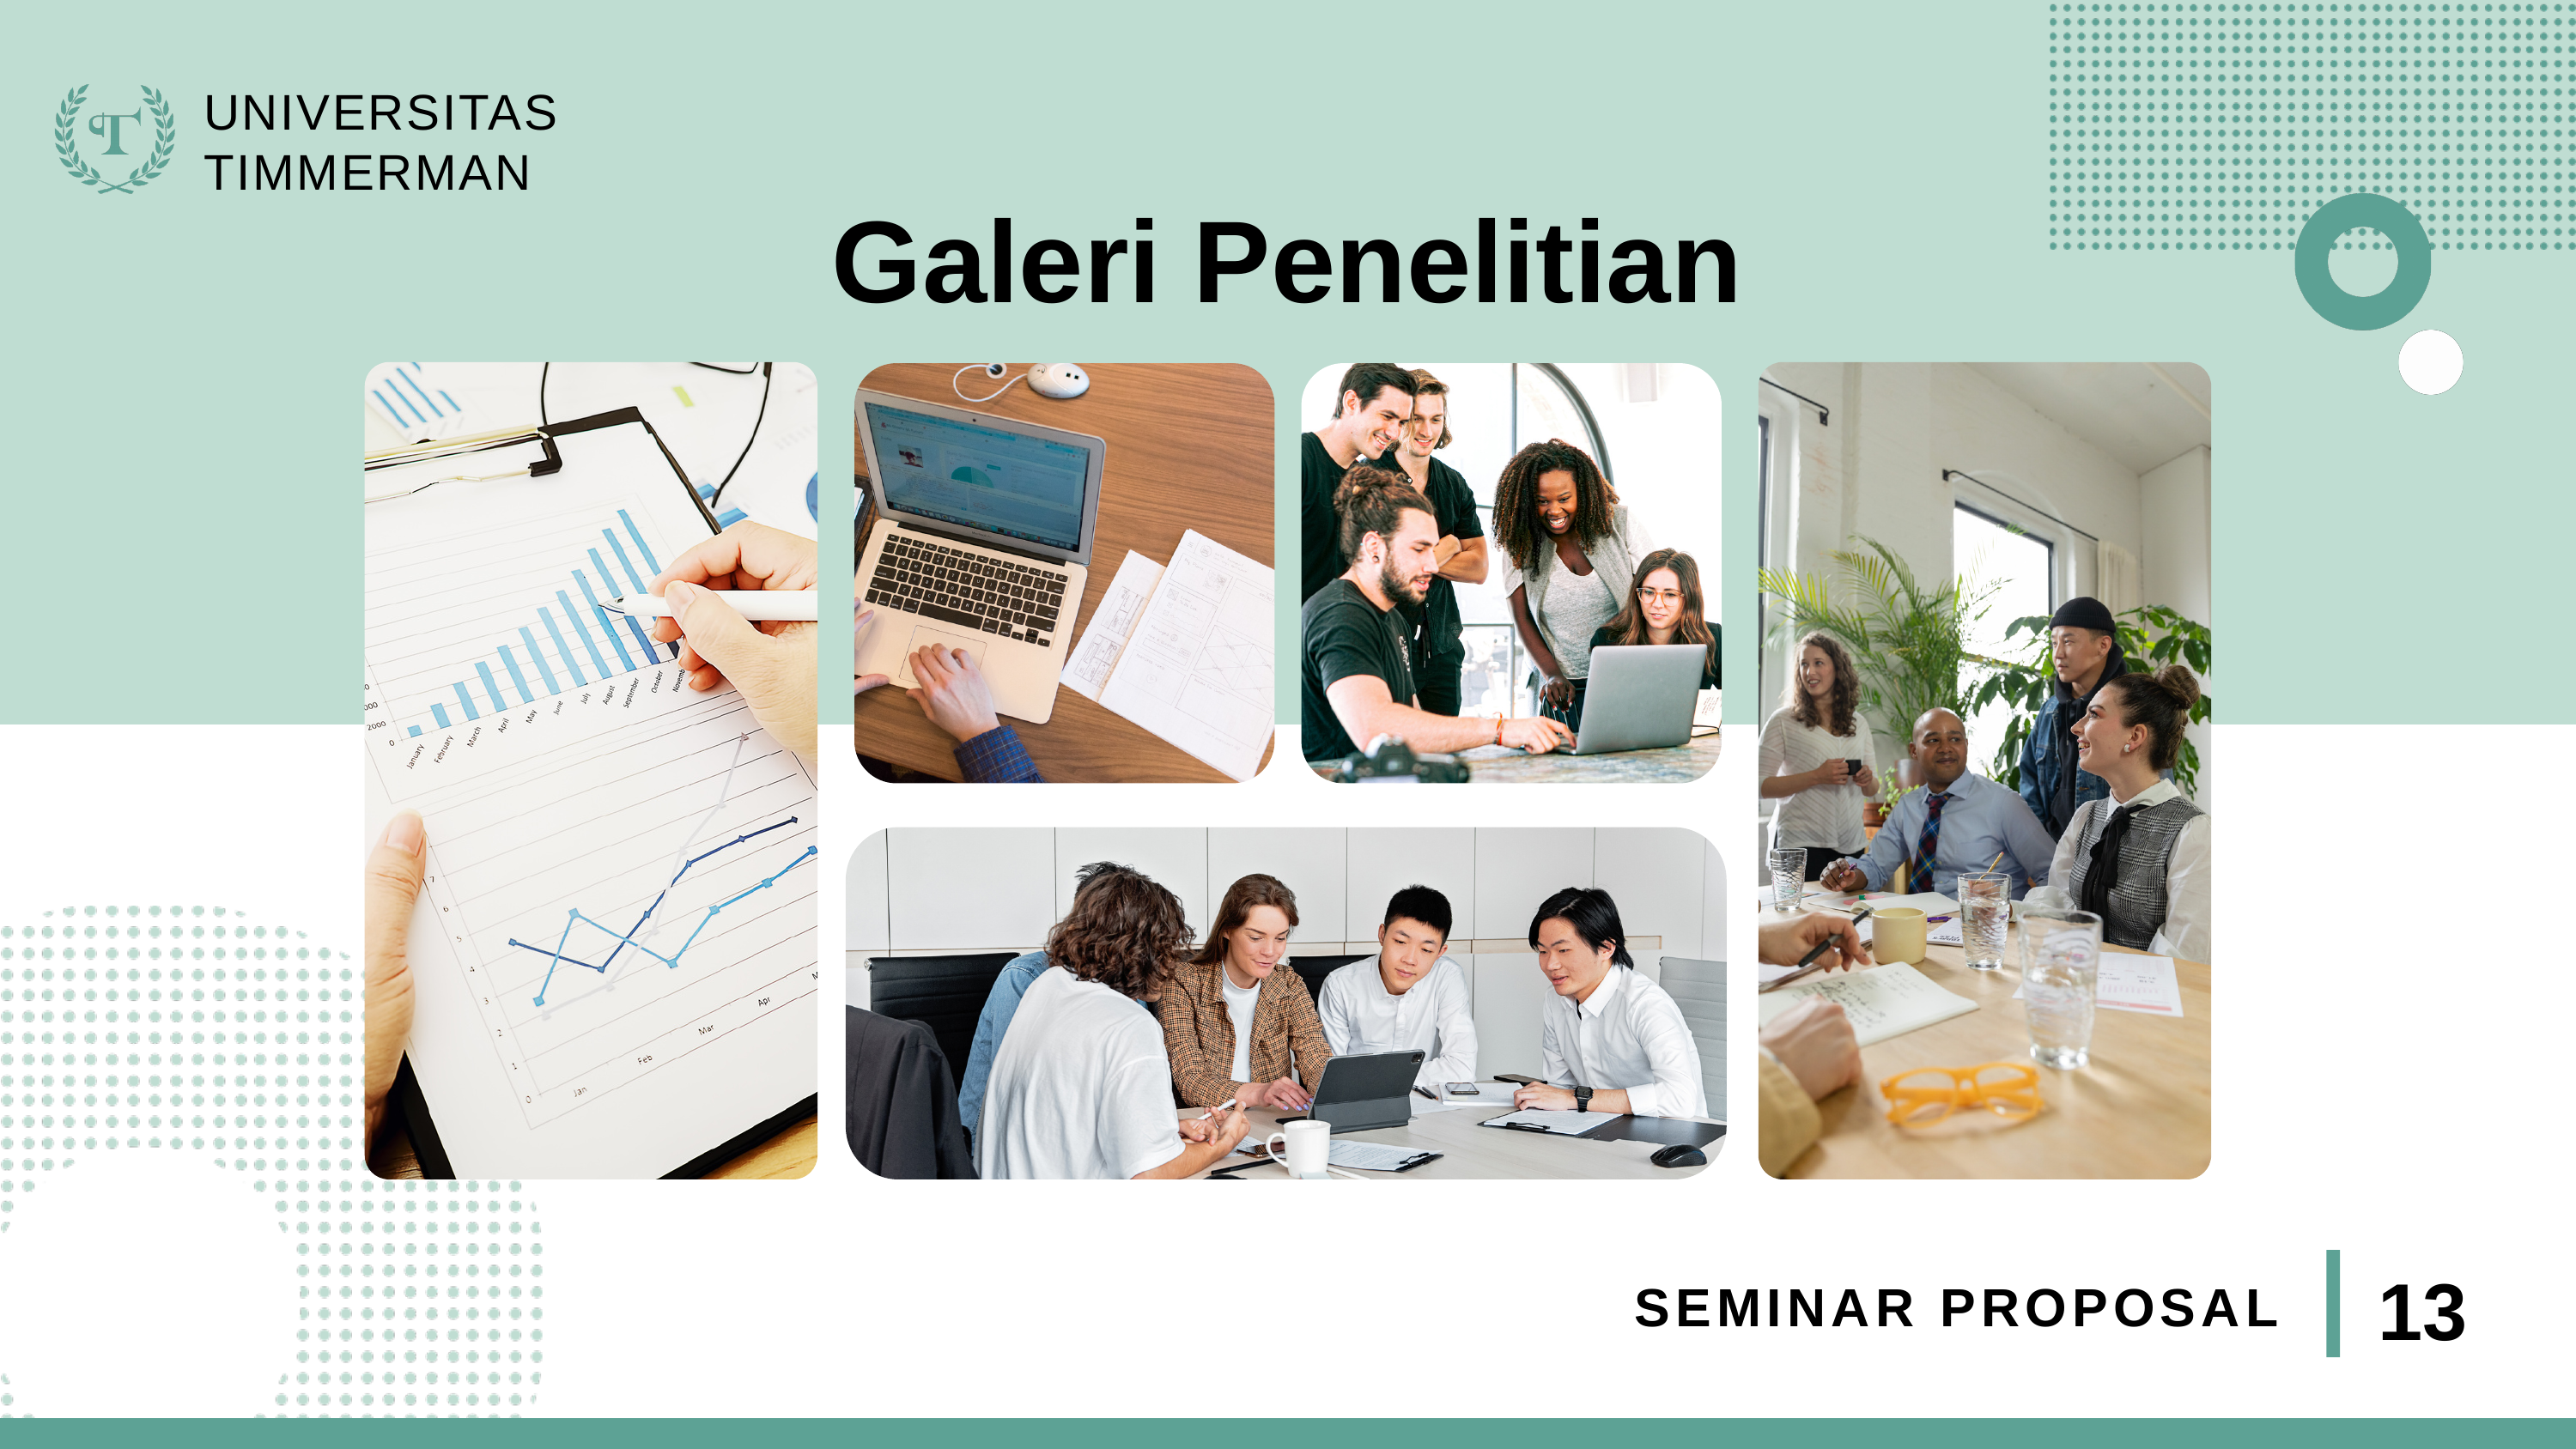

UNIVERSITAS
TIMMERMAN

Galeri Penelitian

13

SEMINAR PROPOSAL